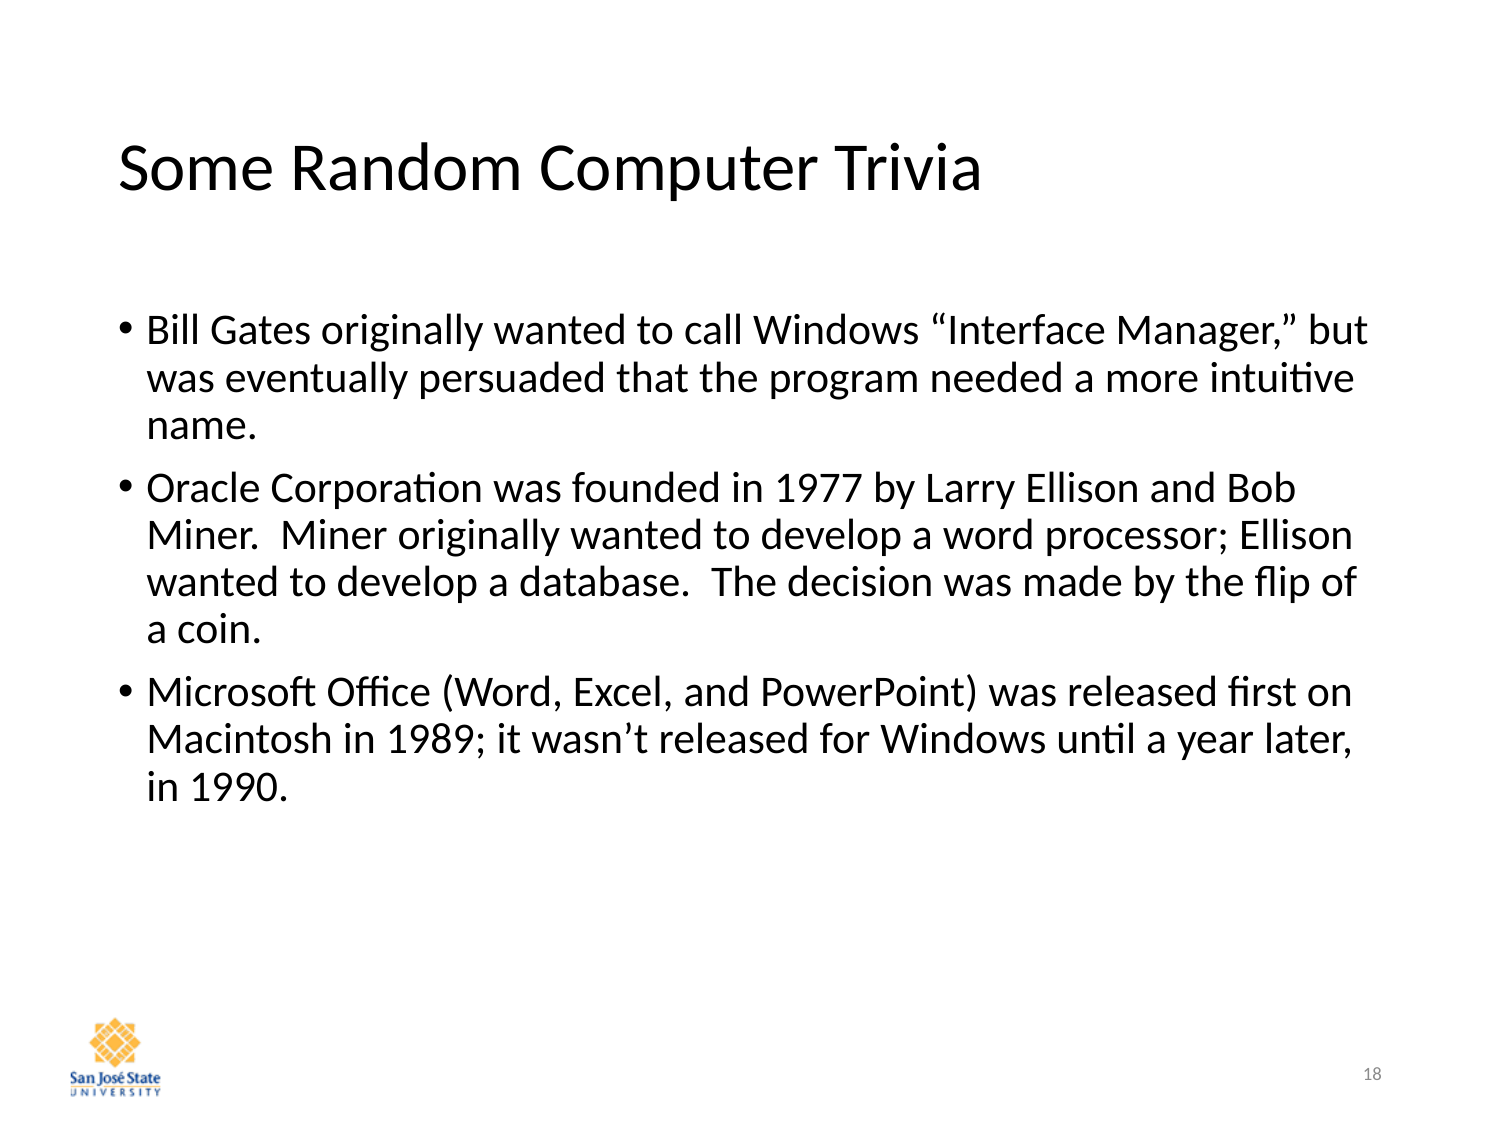

# Some Random Computer Trivia
Bill Gates originally wanted to call Windows “Interface Manager,” but was eventually persuaded that the program needed a more intuitive name.
Oracle Corporation was founded in 1977 by Larry Ellison and Bob Miner.  Miner originally wanted to develop a word processor; Ellison wanted to develop a database.  The decision was made by the flip of a coin.
Microsoft Office (Word, Excel, and PowerPoint) was released first on Macintosh in 1989; it wasn’t released for Windows until a year later, in 1990.

18